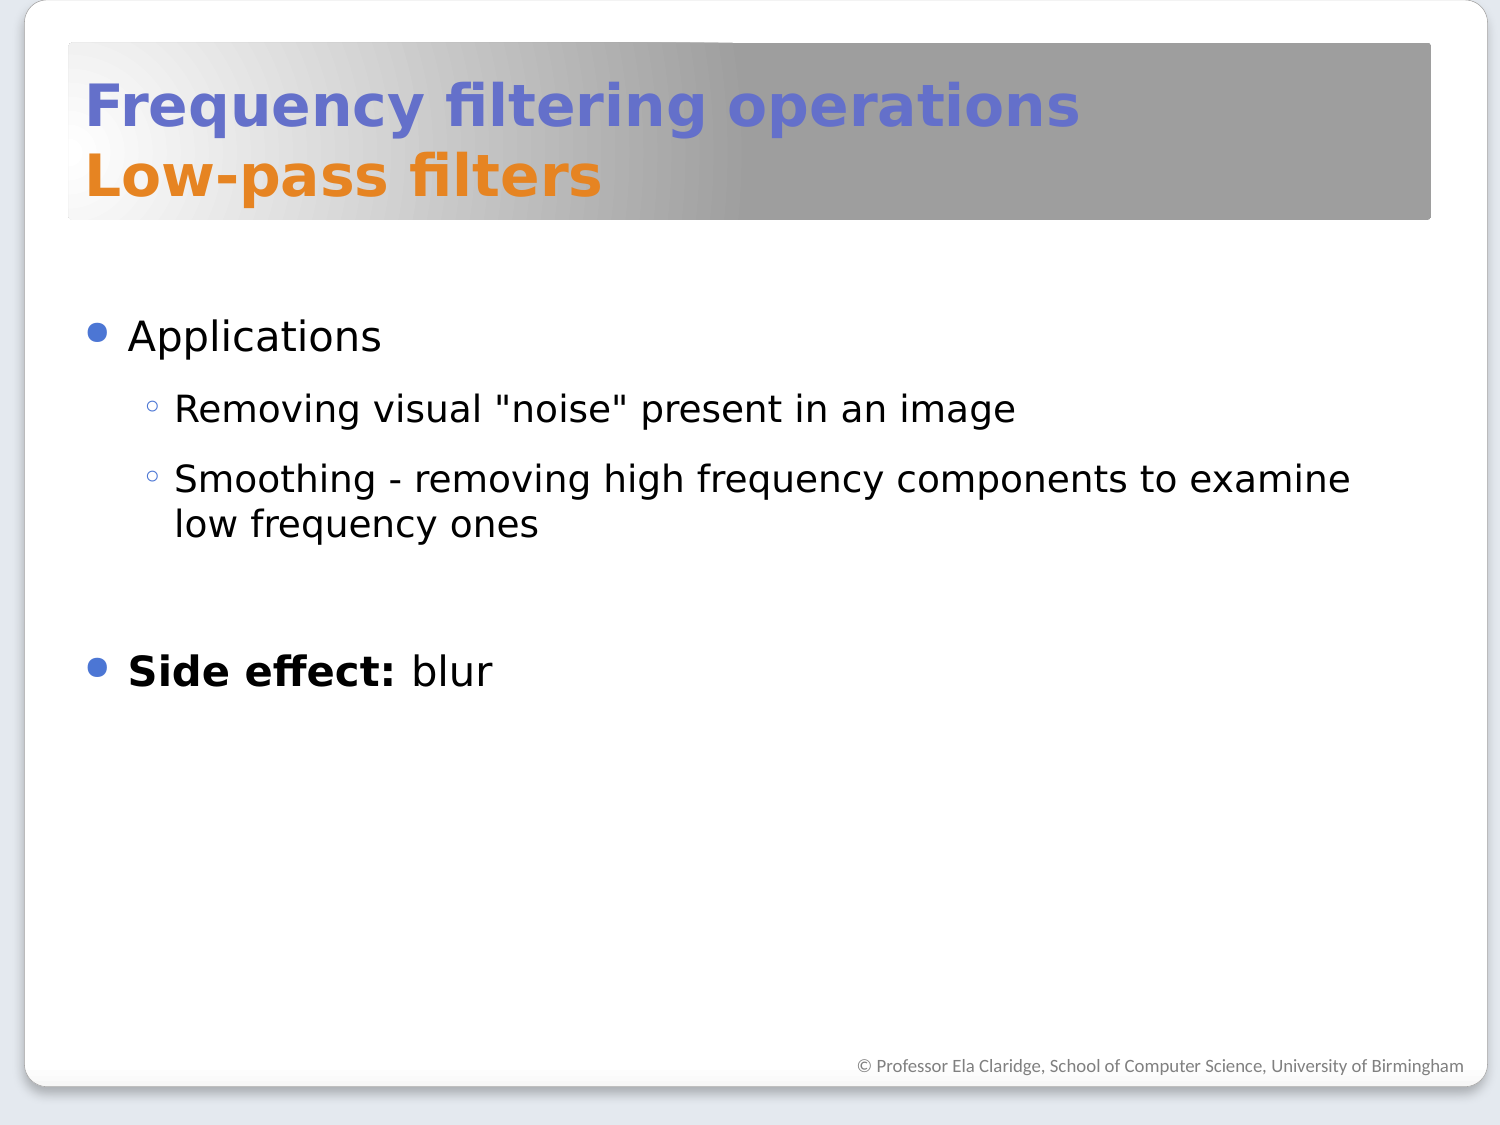

# Frequency filtering operations Low-pass filters
Applications
Removing visual "noise" present in an image
Smoothing - removing high frequency components to examine low frequency ones

Side effect: blur